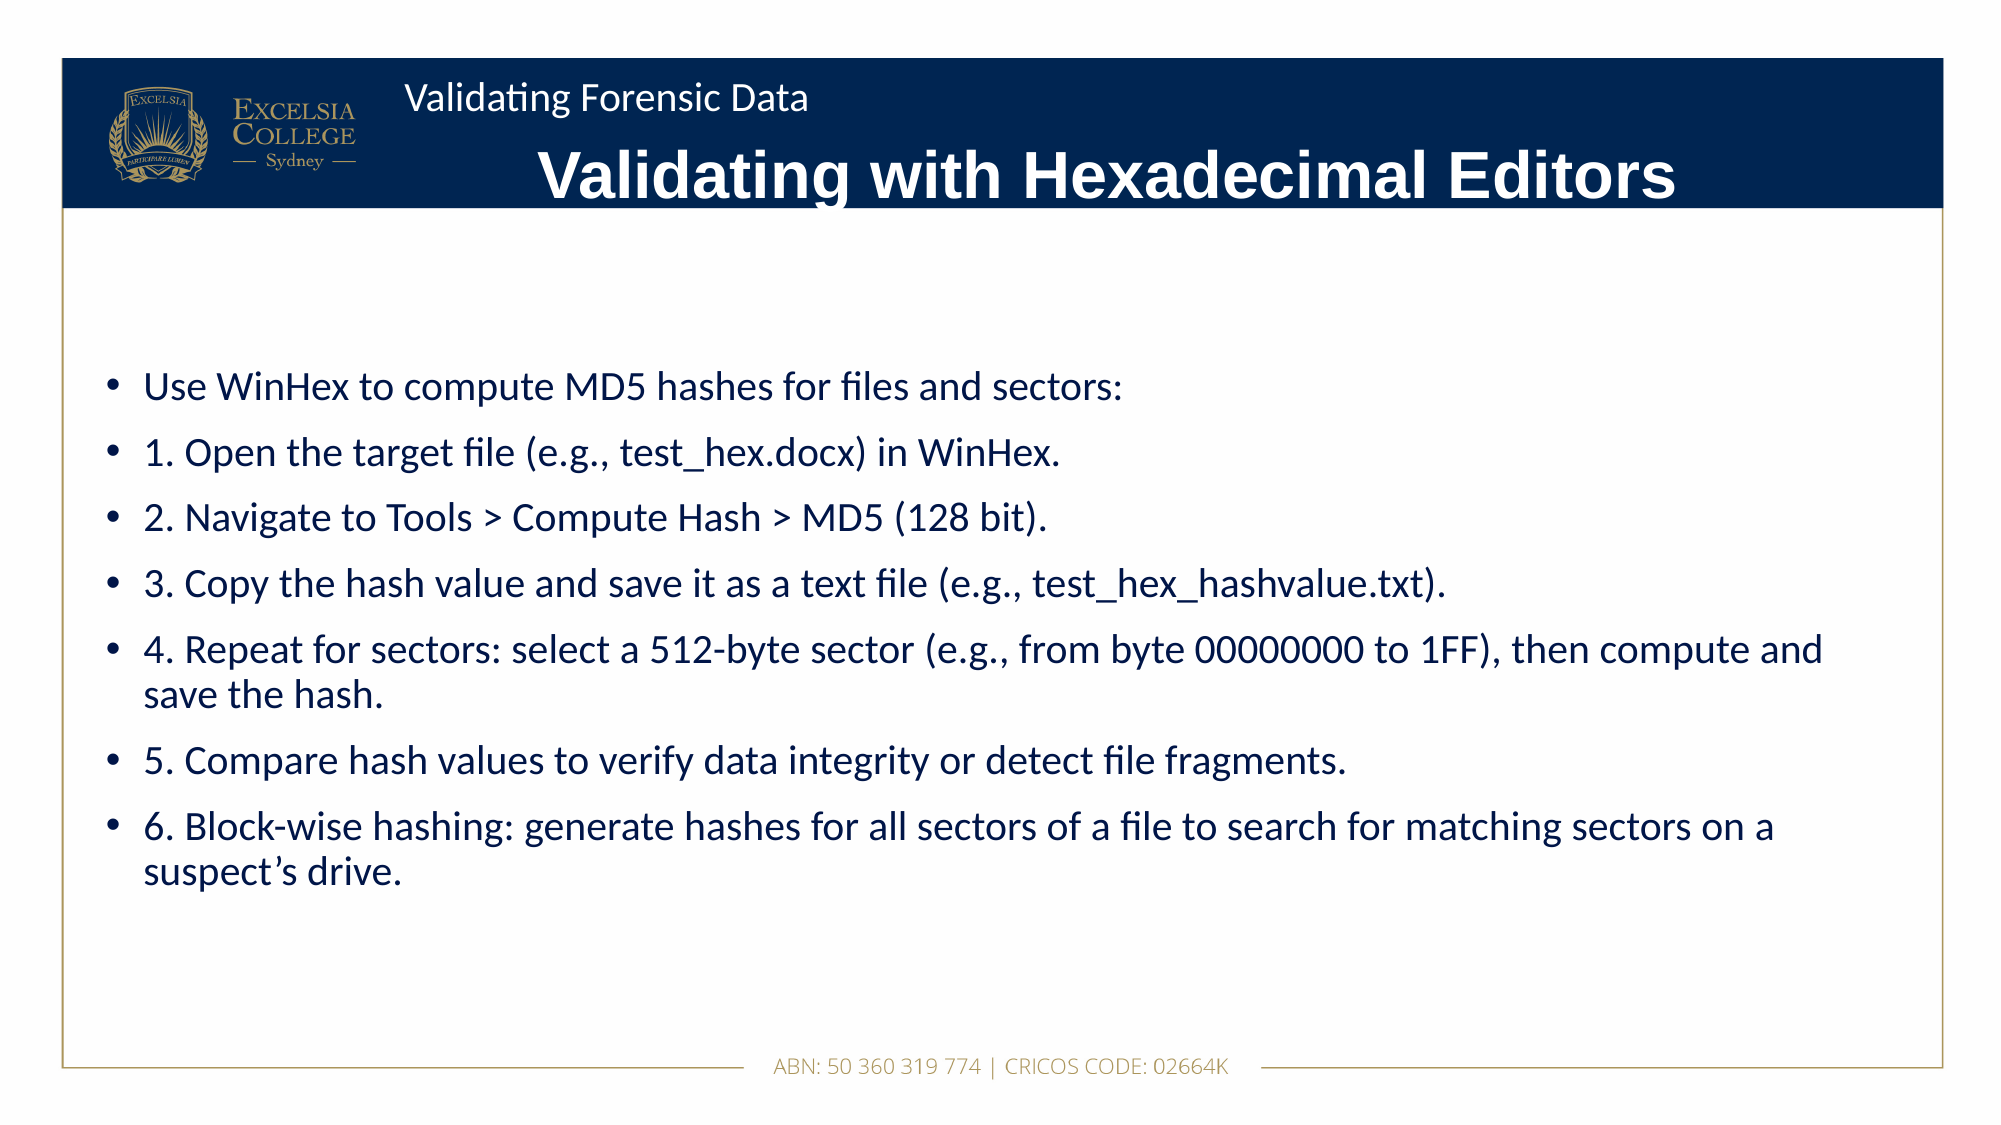

# Validating Forensic Data
Validating with Hexadecimal Editors
Use WinHex to compute MD5 hashes for files and sectors:
1. Open the target file (e.g., test_hex.docx) in WinHex.
2. Navigate to Tools > Compute Hash > MD5 (128 bit).
3. Copy the hash value and save it as a text file (e.g., test_hex_hashvalue.txt).
4. Repeat for sectors: select a 512-byte sector (e.g., from byte 00000000 to 1FF), then compute and save the hash.
5. Compare hash values to verify data integrity or detect file fragments.
6. Block-wise hashing: generate hashes for all sectors of a file to search for matching sectors on a suspect’s drive.